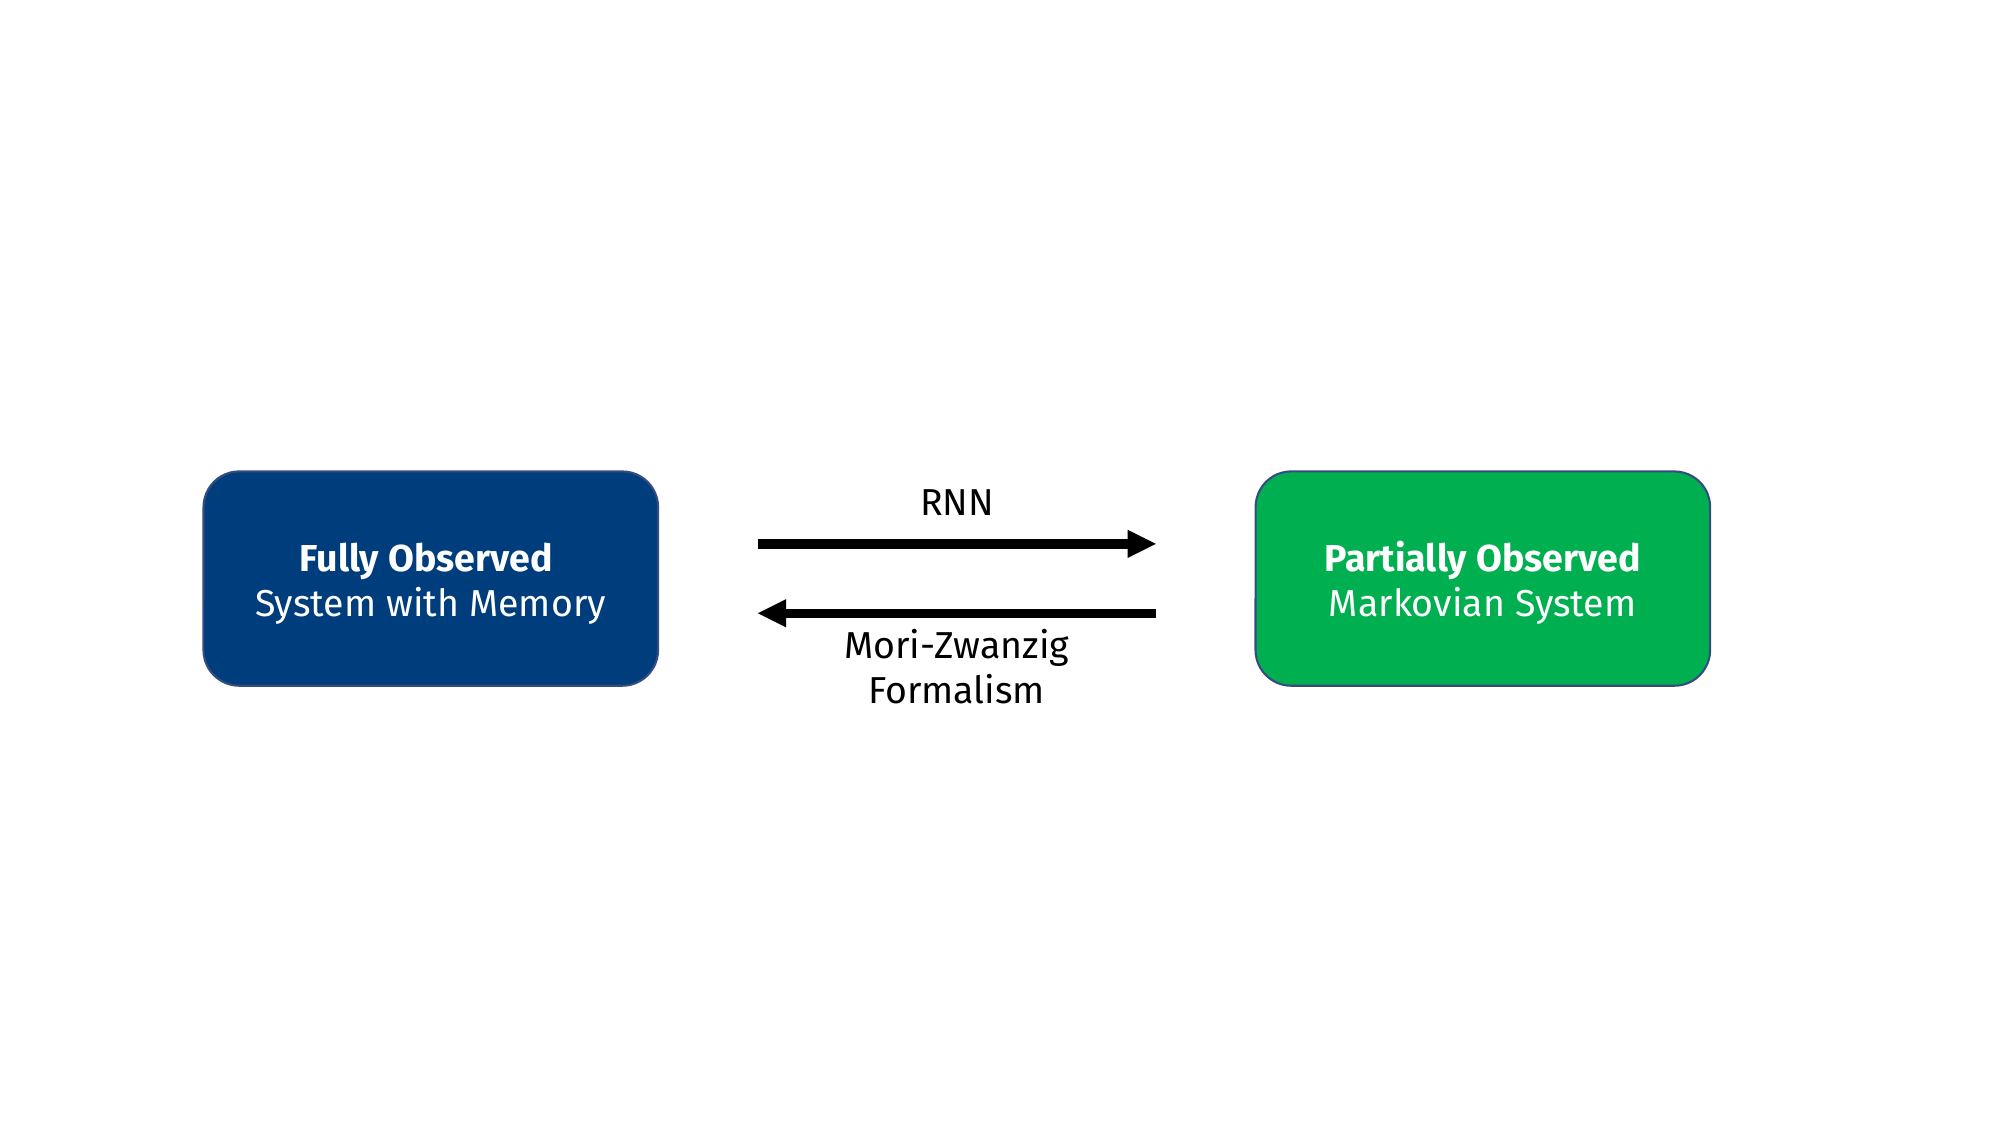

RNN
Mori-Zwanzig
Formalism
Fully Observed
System with Memory
Partially Observed Markovian System